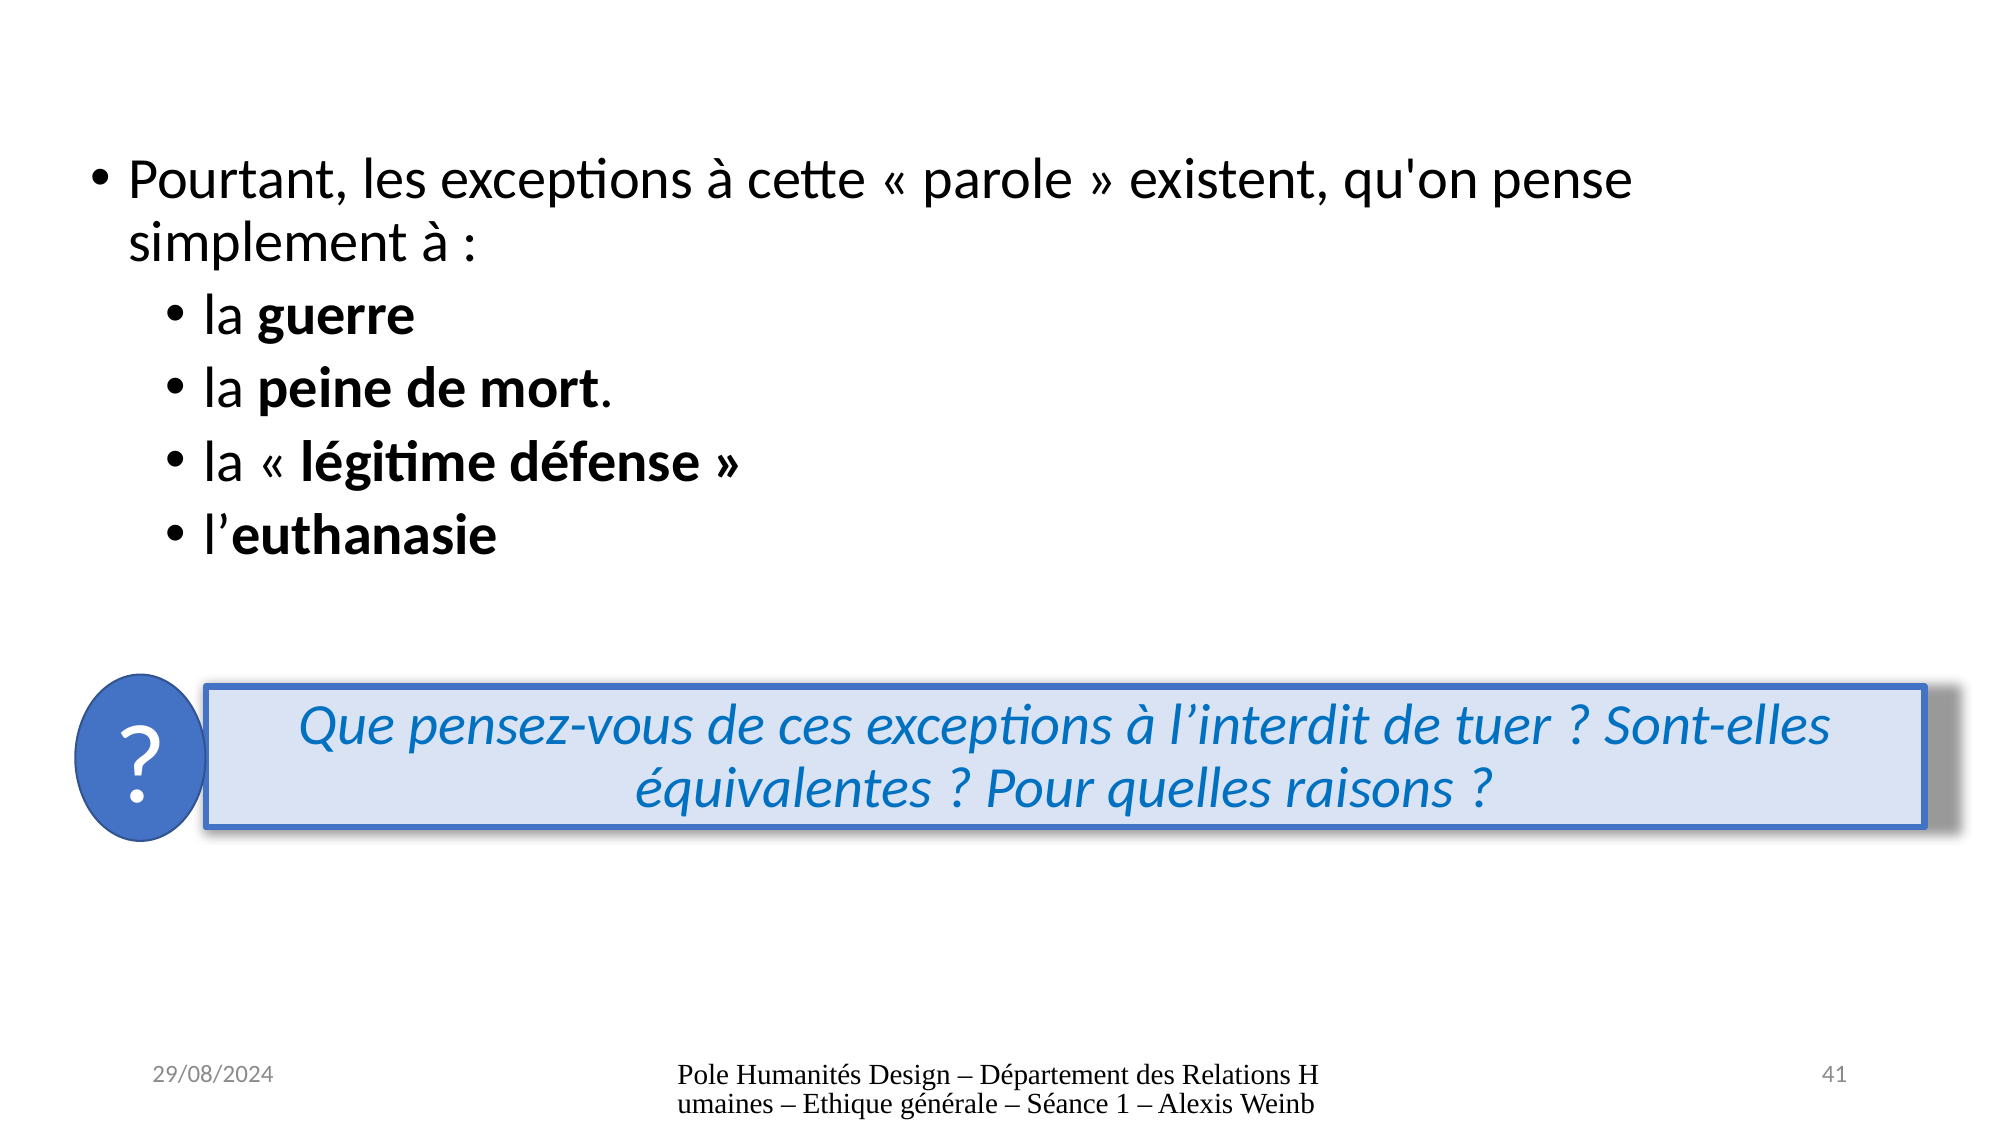

Pourtant, les exceptions à cette « parole » existent, qu'on pense simplement à :
la guerre
la peine de mort.
la « légitime défense »
l’euthanasie
?
Que pensez-vous de ces exceptions à l’interdit de tuer ? Sont-elles équivalentes ? Pour quelles raisons ?
29/08/2024
Pole Humanités Design – Département des Relations Humaines – Ethique générale – Séance 1 – Alexis Weinberg
41